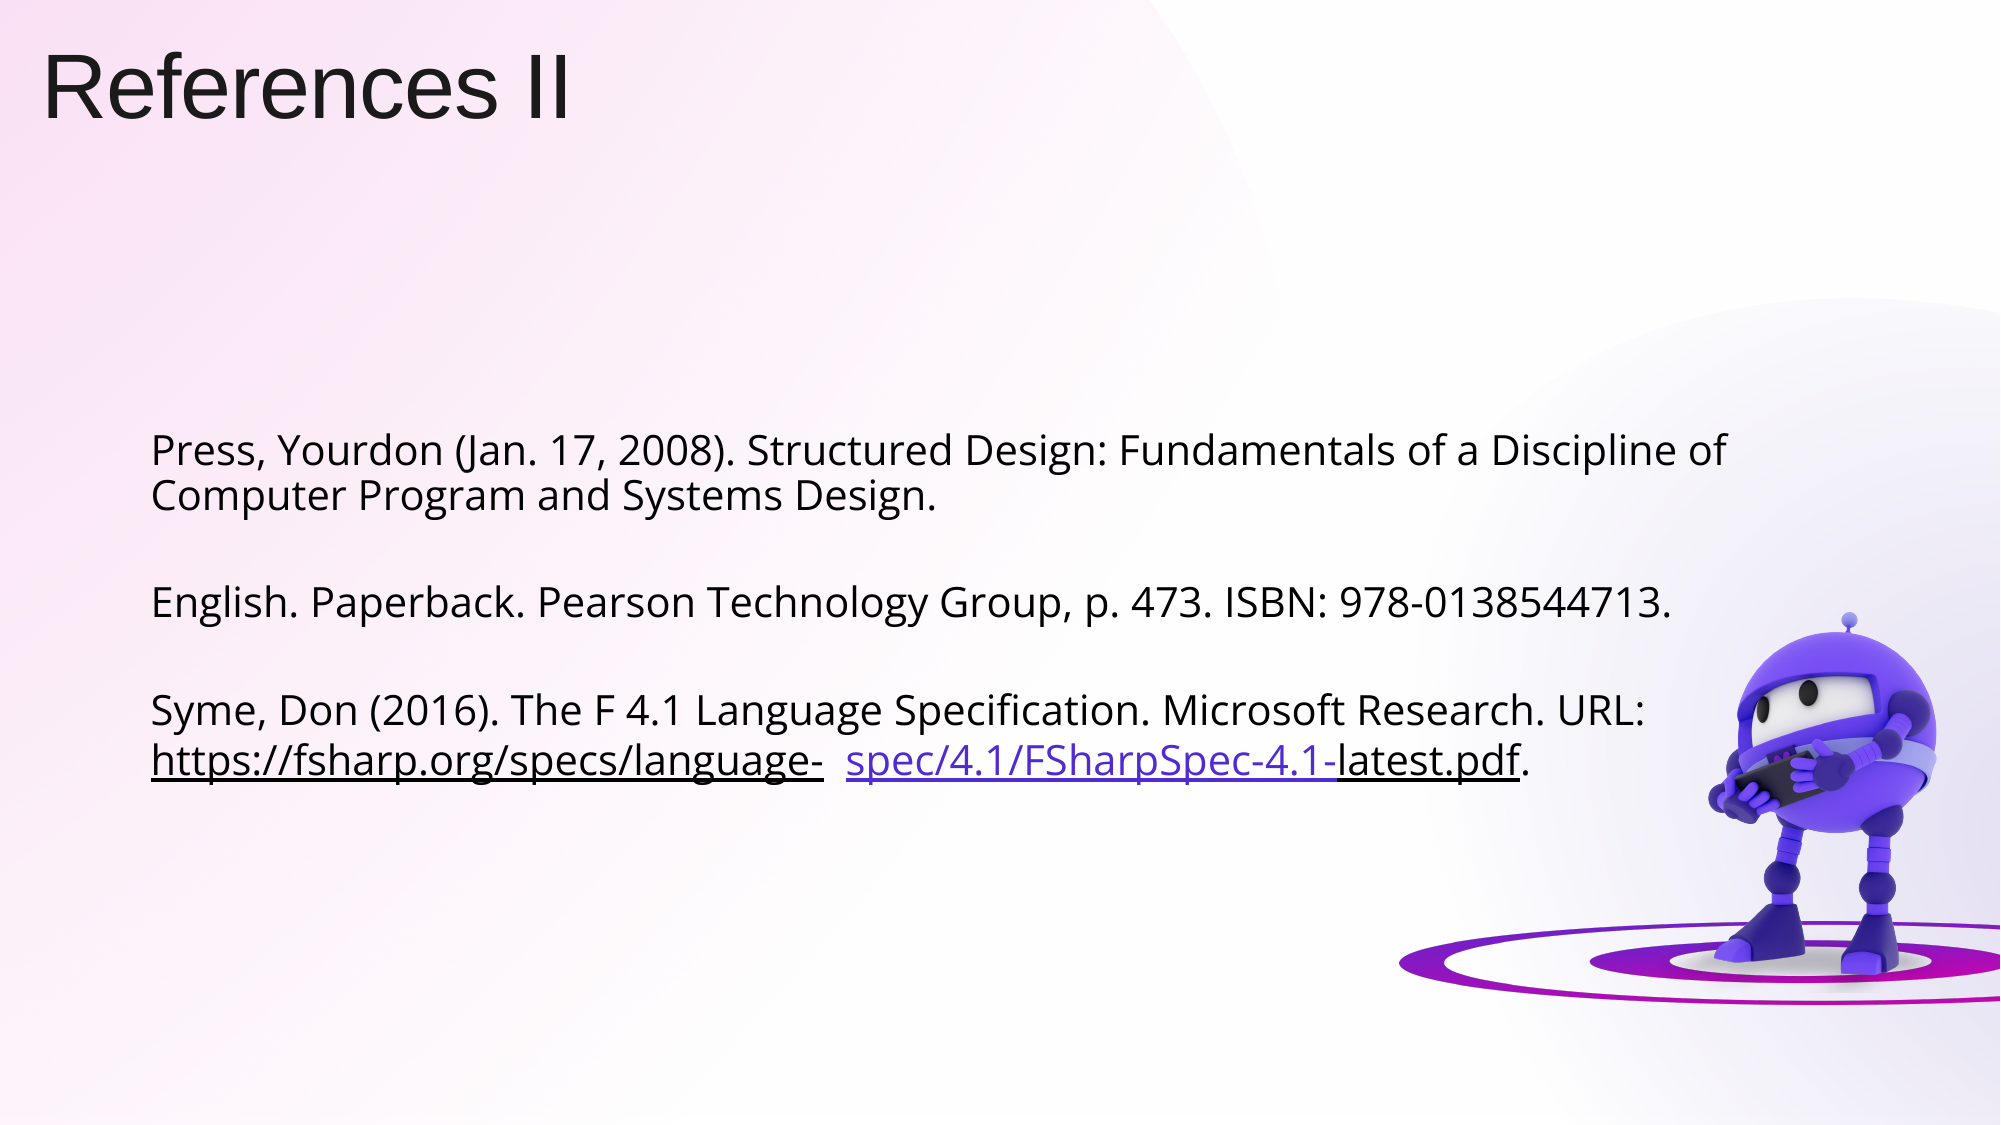

References II
Press, Yourdon (Jan. 17, 2008). Structured Design: Fundamentals of a Discipline of Computer Program and Systems Design.
English. Paperback. Pearson Technology Group, p. 473. ISBN: 978-0138544713.
Syme, Don (2016). The F 4.1 Language Specification. Microsoft Research. URL: https://fsharp.org/specs/language-  spec/4.1/FSharpSpec-4.1-latest.pdf.